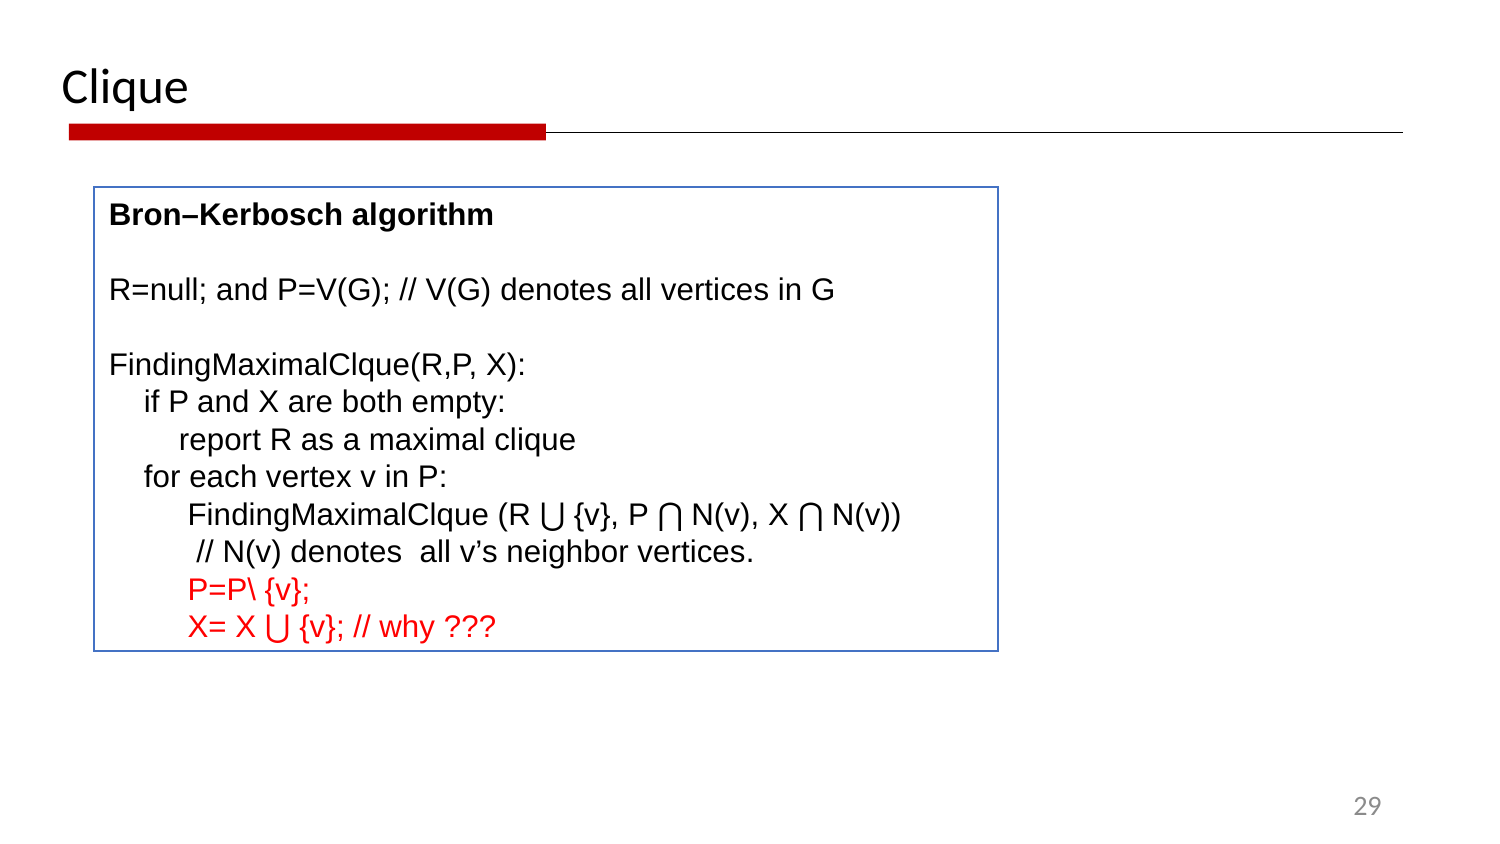

Clique

Bron–Kerbosch algorithm

R=null; and P=V(G); // V(G) denotes all vertices in G

FindingMaximalClque(R,P, X):
    if P and X are both empty:
        report R as a maximal clique
    for each vertex v in P:
         FindingMaximalClque (R ⋃ {v}, P ⋂ N(v), X ⋂ N(v))
          // N(v) denotes  all v’s neighbor vertices.
         P=P\ {v};
         X= X ⋃ {v}; // why ???
29